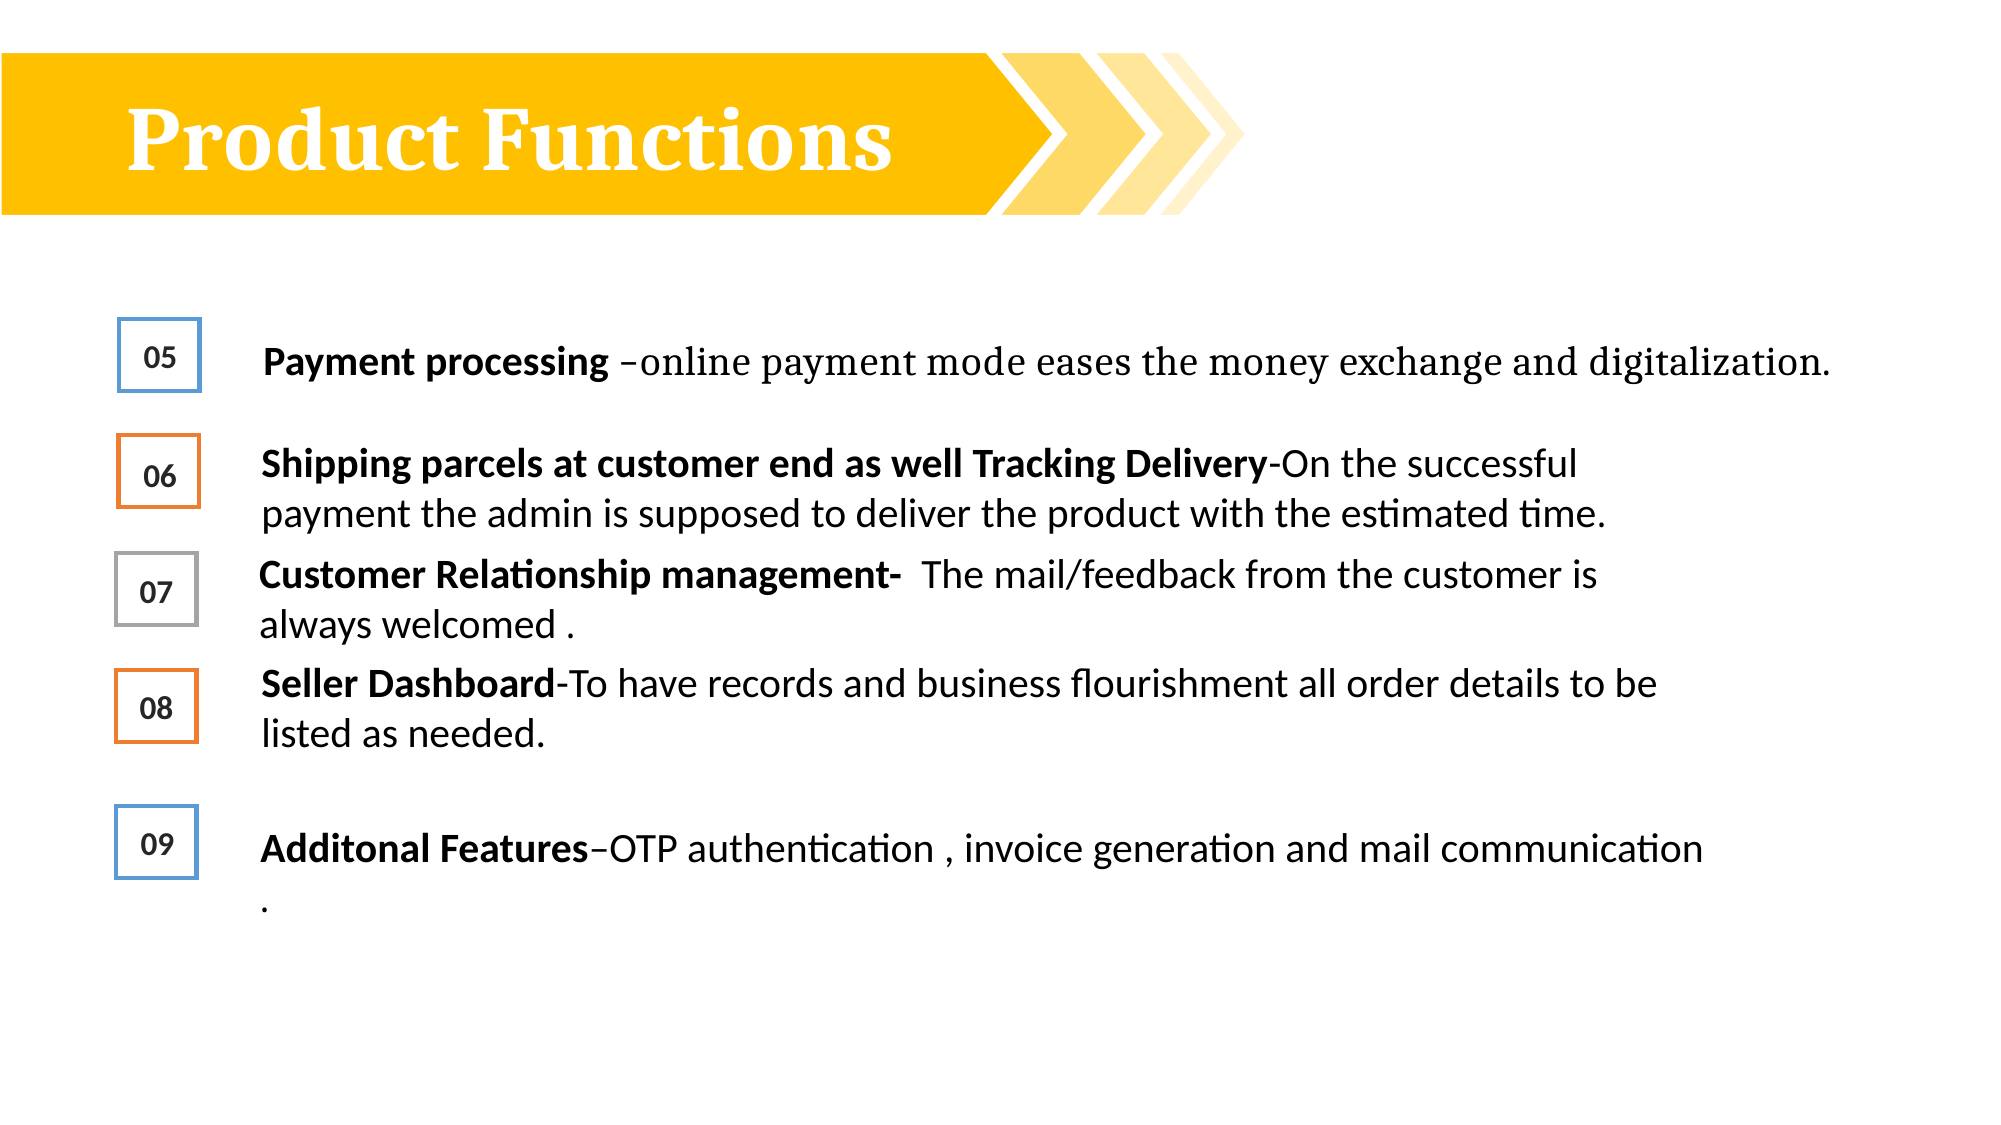

Product Functions

Payment processing –online payment mode eases the money exchange and digitalization.
05
Shipping parcels at customer end as well Tracking Delivery-On the successful payment the admin is supposed to deliver the product with the estimated time.

06
Customer Relationship management-  The mail/feedback from the customer is always welcomed .

07
Seller Dashboard-To have records and business flourishment all order details to be listed as needed.

08

Additonal Features–OTP authentication , invoice generation and mail communication
.
09